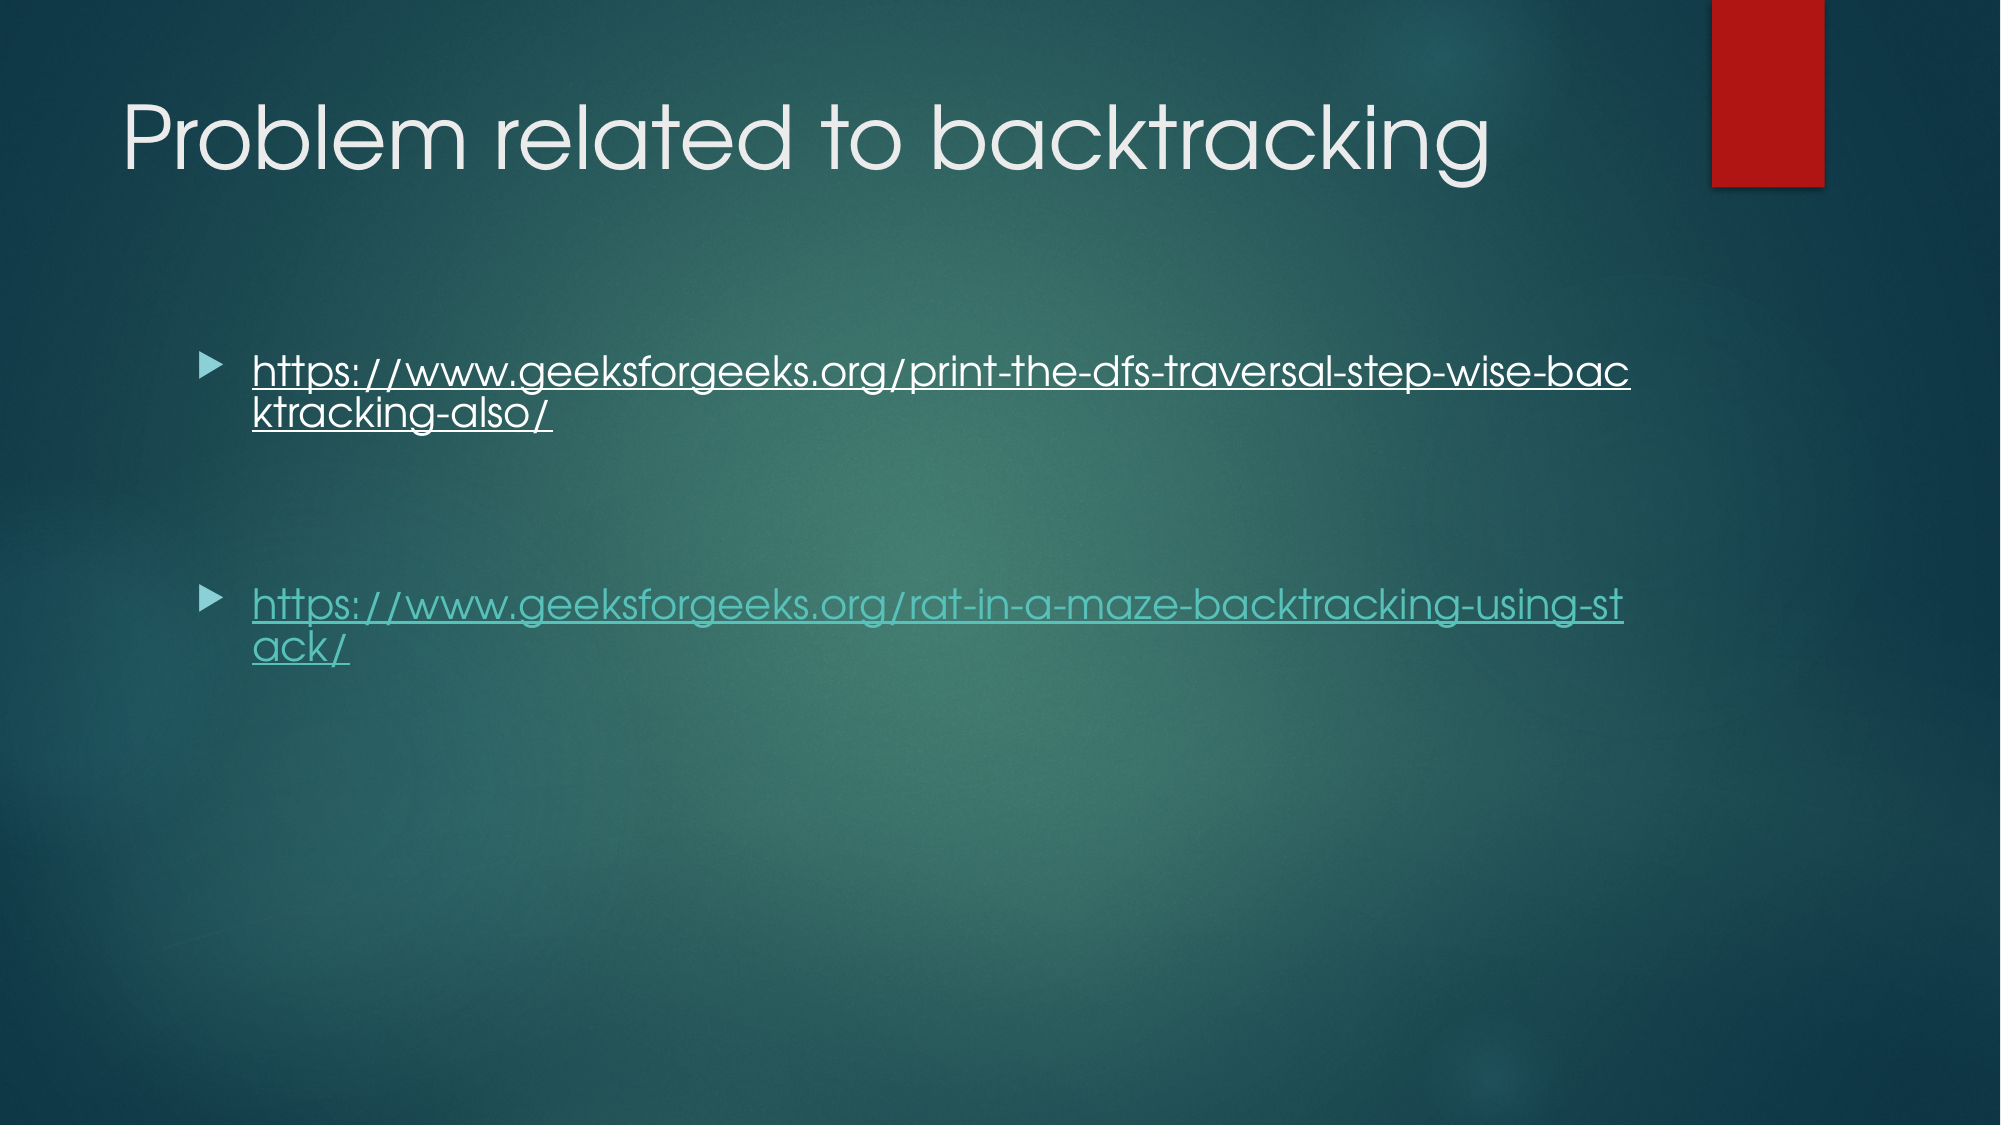

# Problem related to backtracking
https://www.geeksforgeeks.org/print-the-dfs-traversal-step-wise-backtracking-also/

https://www.geeksforgeeks.org/rat-in-a-maze-backtracking-using-stack/